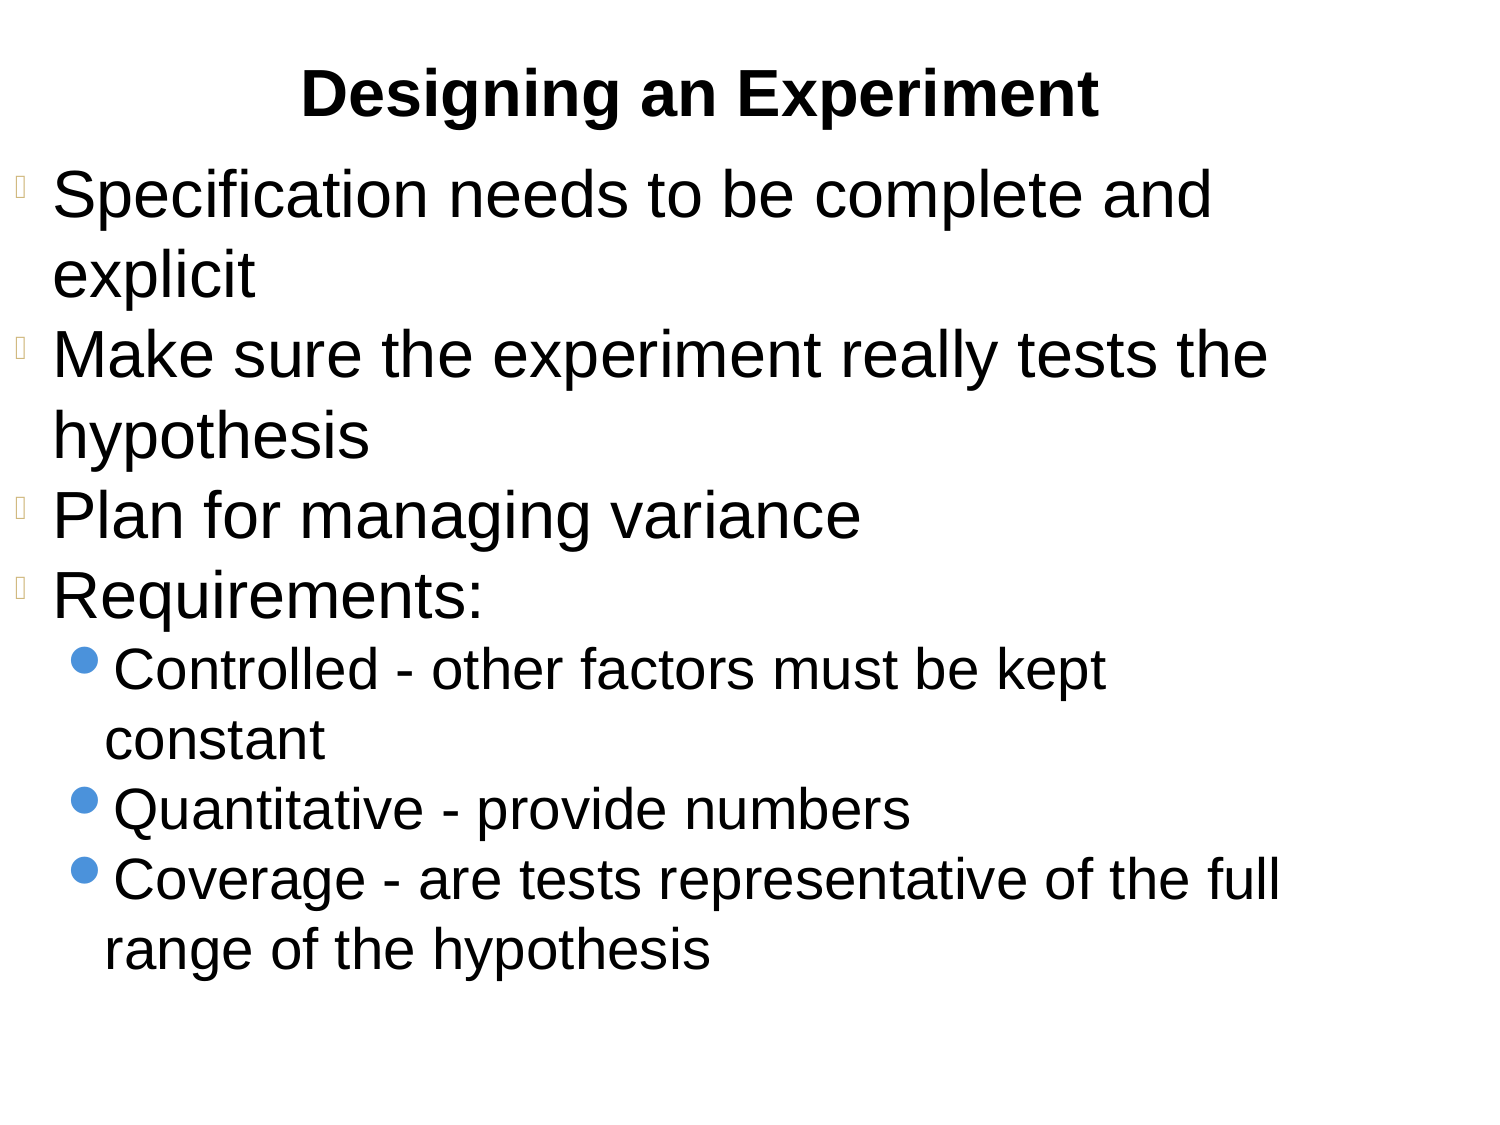

Designing an Experiment
Specification needs to be complete and explicit
Make sure the experiment really tests the hypothesis
Plan for managing variance
Requirements:
Controlled - other factors must be kept constant
Quantitative - provide numbers
Coverage - are tests representative of the full range of the hypothesis